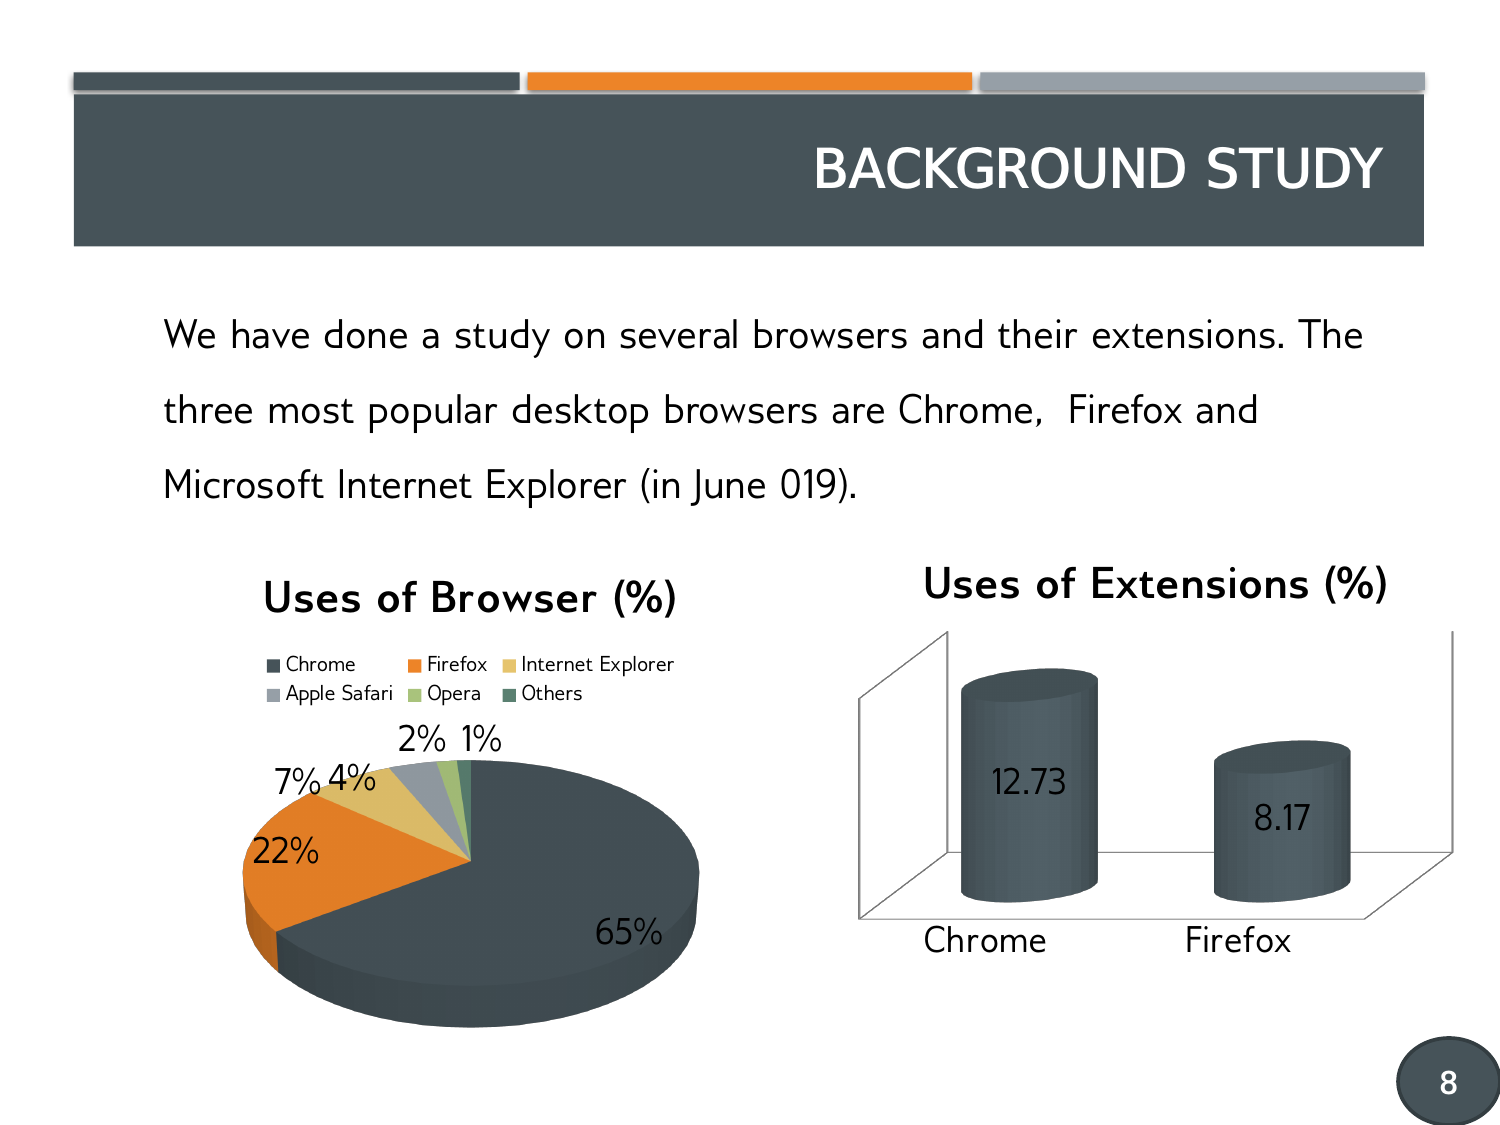

Background study

We have done a study on several browsers and their extensions. The three most popular desktop browsers are Chrome,  Firefox and Microsoft Internet Explorer (in June 019).

[unsupported chart]

[unsupported chart]

8